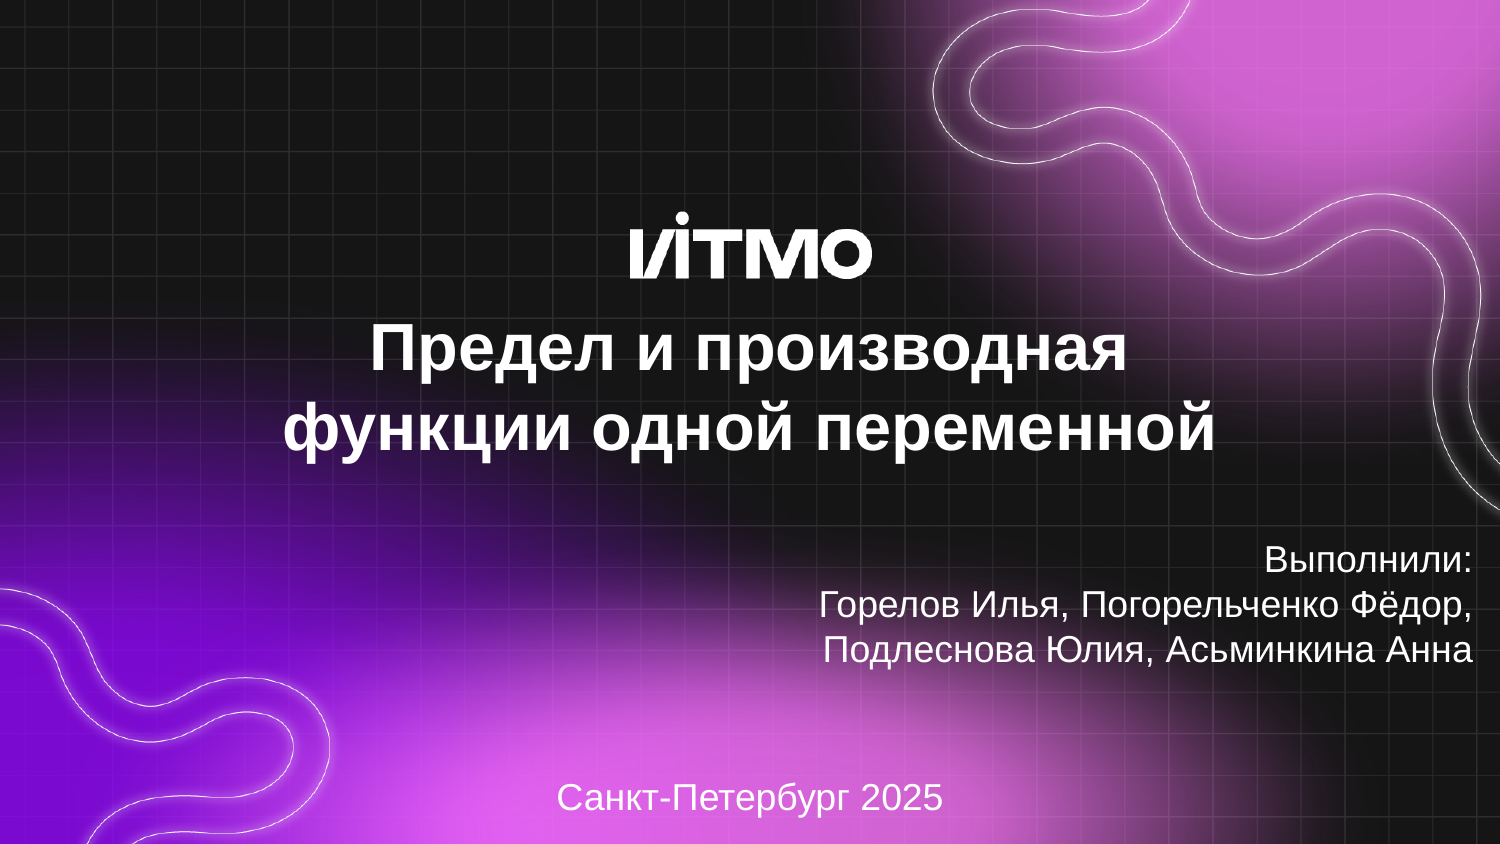

# Предел и производная функции одной переменной
Выполнили:
 Горелов Илья, Погорельченко Фёдор, Подлеснова Юлия, Асьминкина Анна
Санкт-Петербург 2025